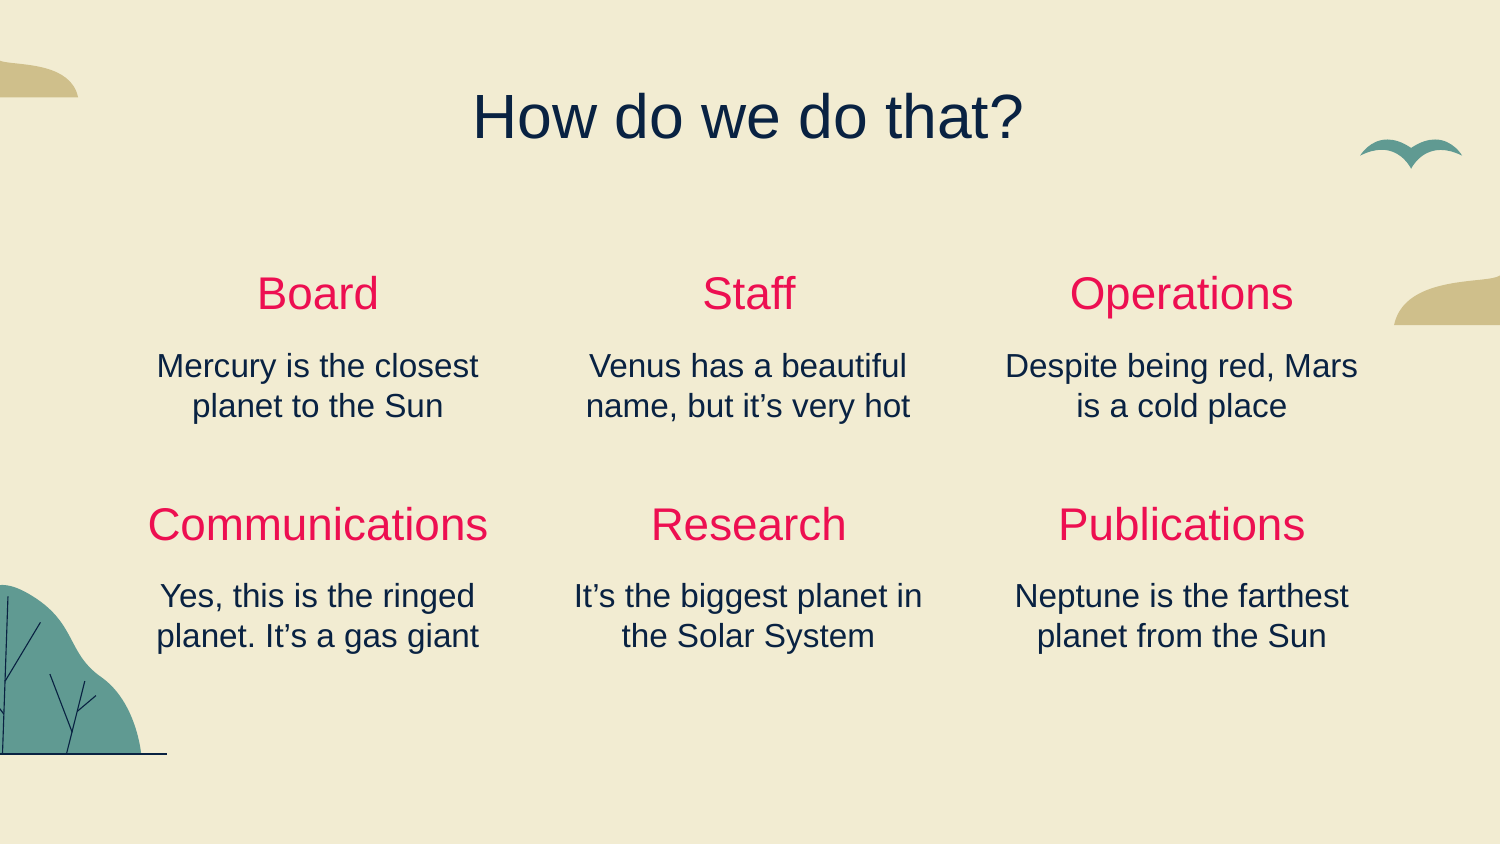

# How do we do that?
Board
Staff
Operations
Mercury is the closest planet to the Sun
Venus has a beautiful name, but it’s very hot
Despite being red, Mars is a cold place
Communications
Research
Publications
Yes, this is the ringed planet. It’s a gas giant
It’s the biggest planet in the Solar System
Neptune is the farthest planet from the Sun